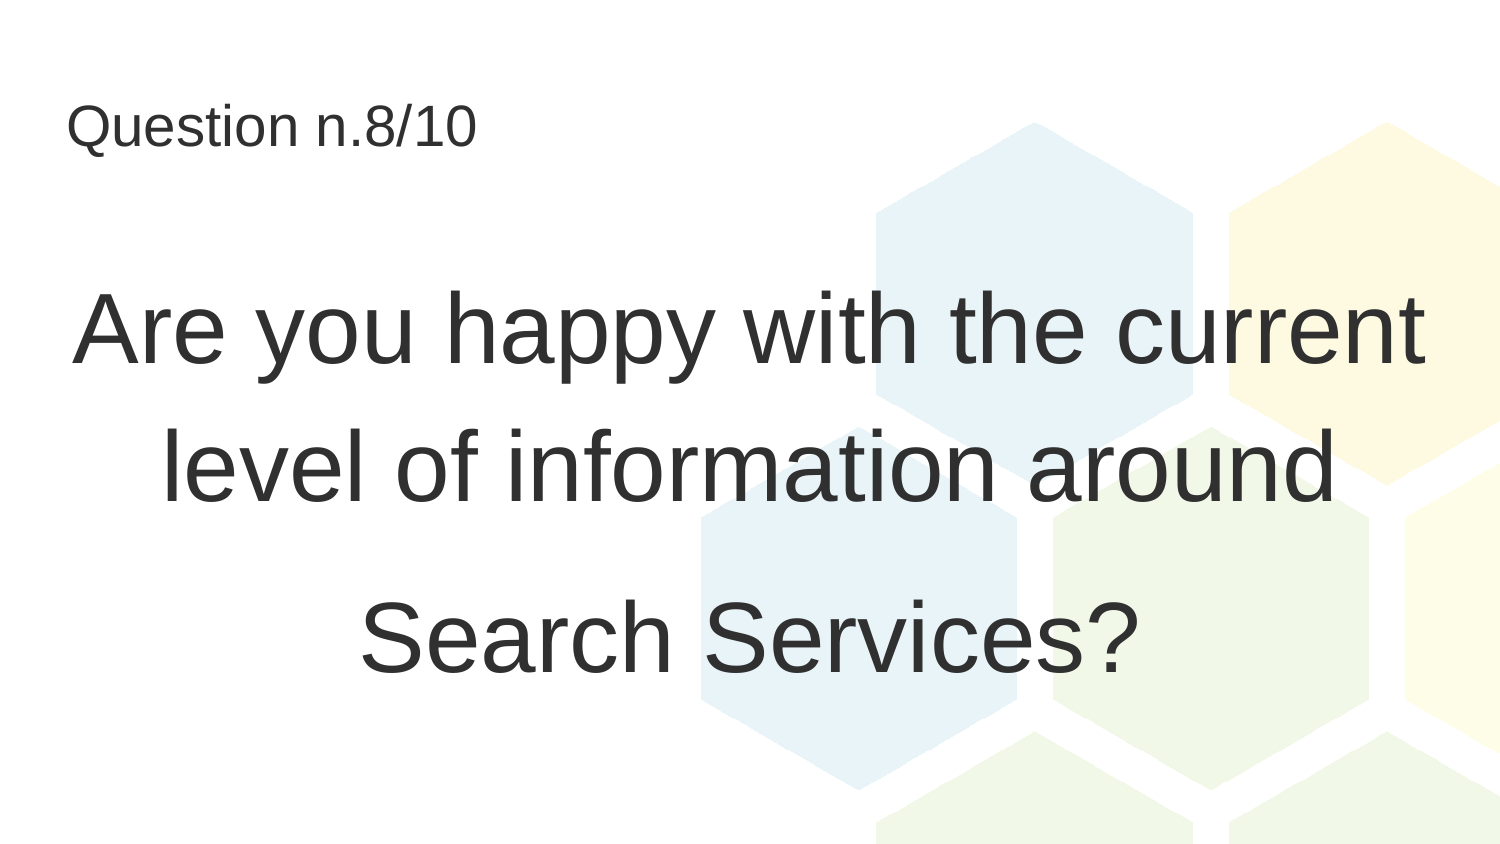

# Question n.8/10
Are you happy with the current level of information around
Search Services?